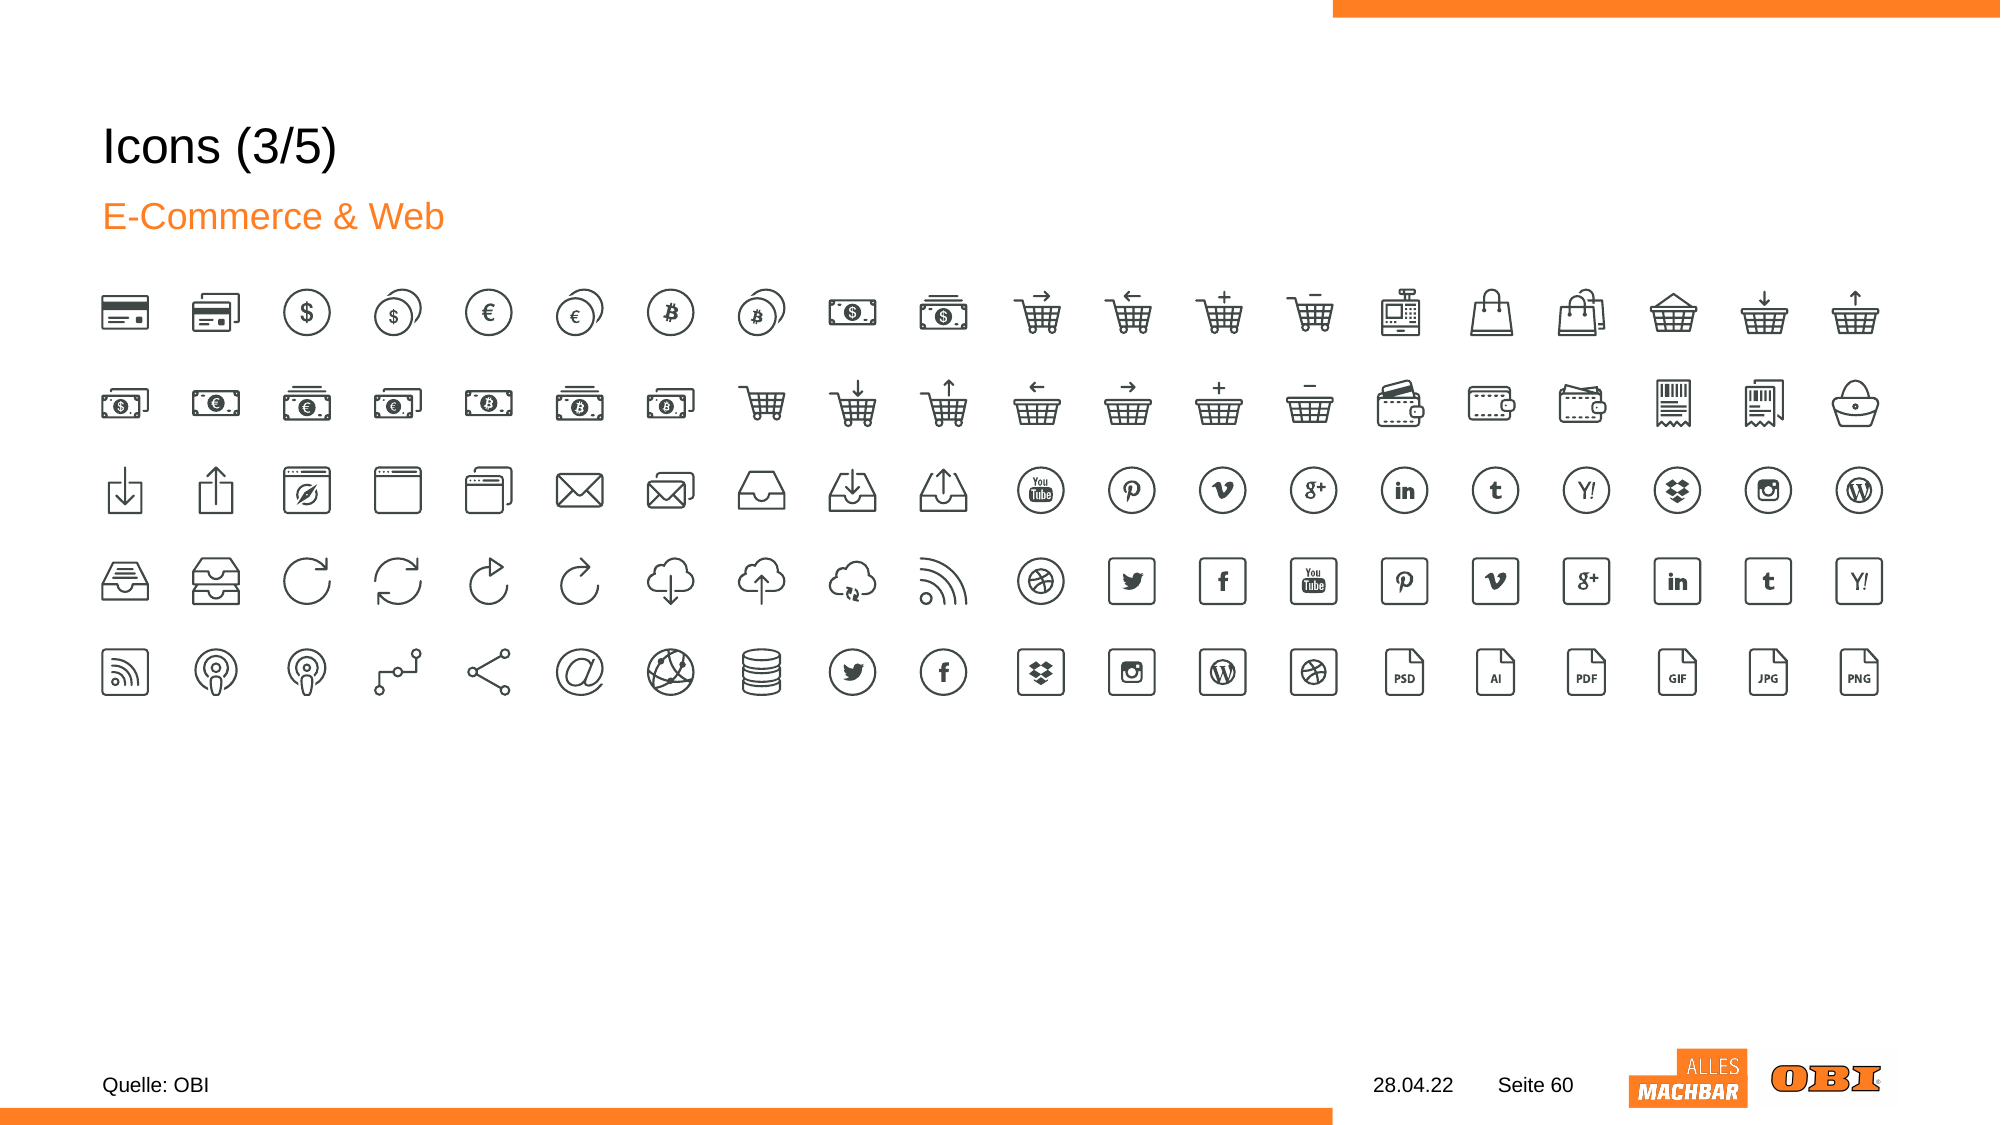

# Icons (3/5)
E-Commerce & Web

Quelle: OBI
28.04.22
Seite 60